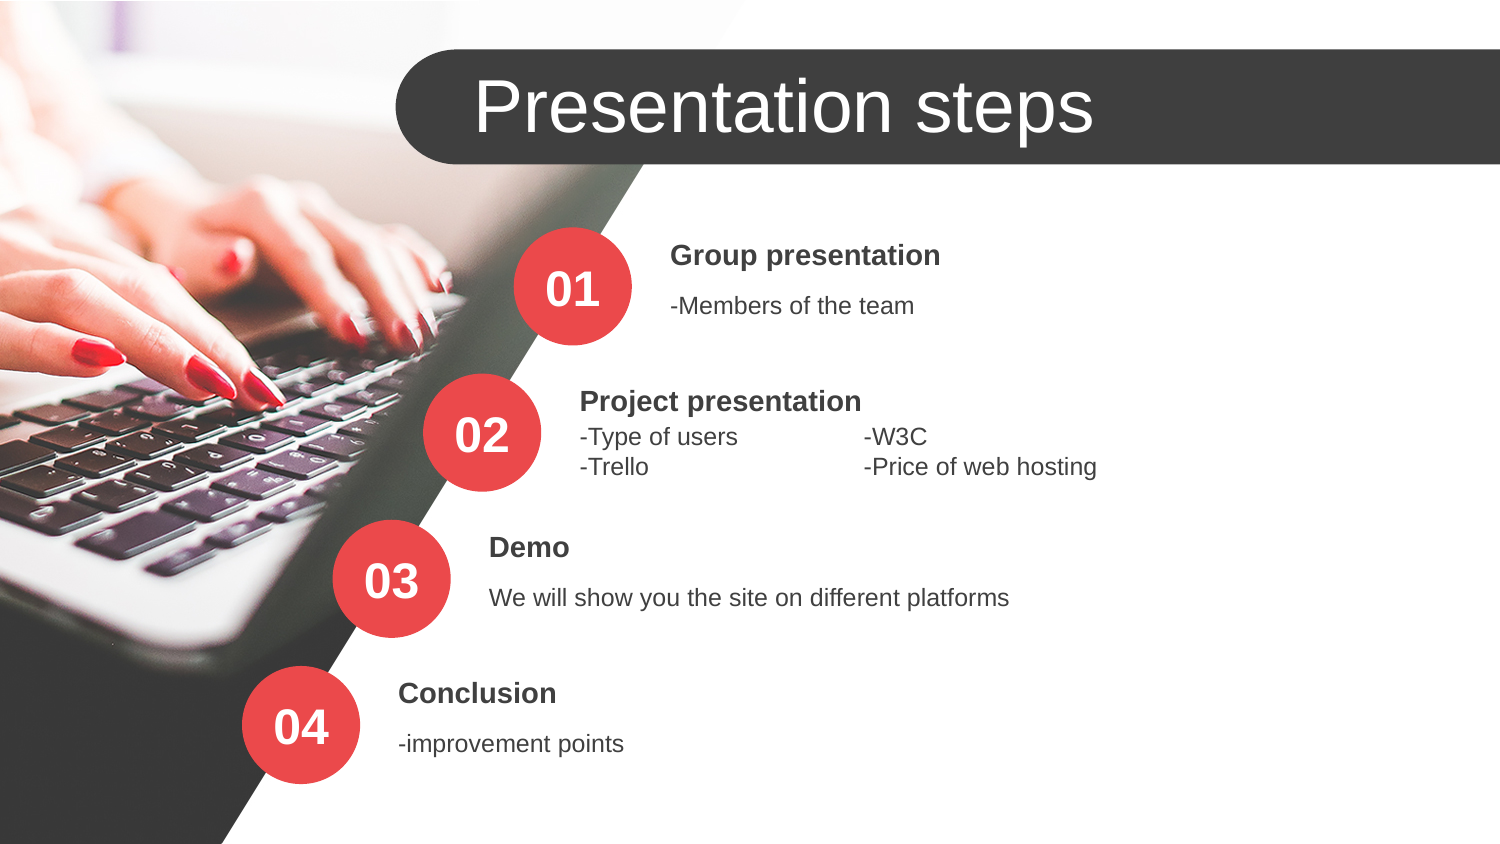

Presentation steps

Group presentation
-Members of the team
01

Project presentation
-Type of users
-Trello
02
-W3C
-Price of web hosting

Demo
We will show you the site on different platforms
03

Conclusion
-improvement points
04